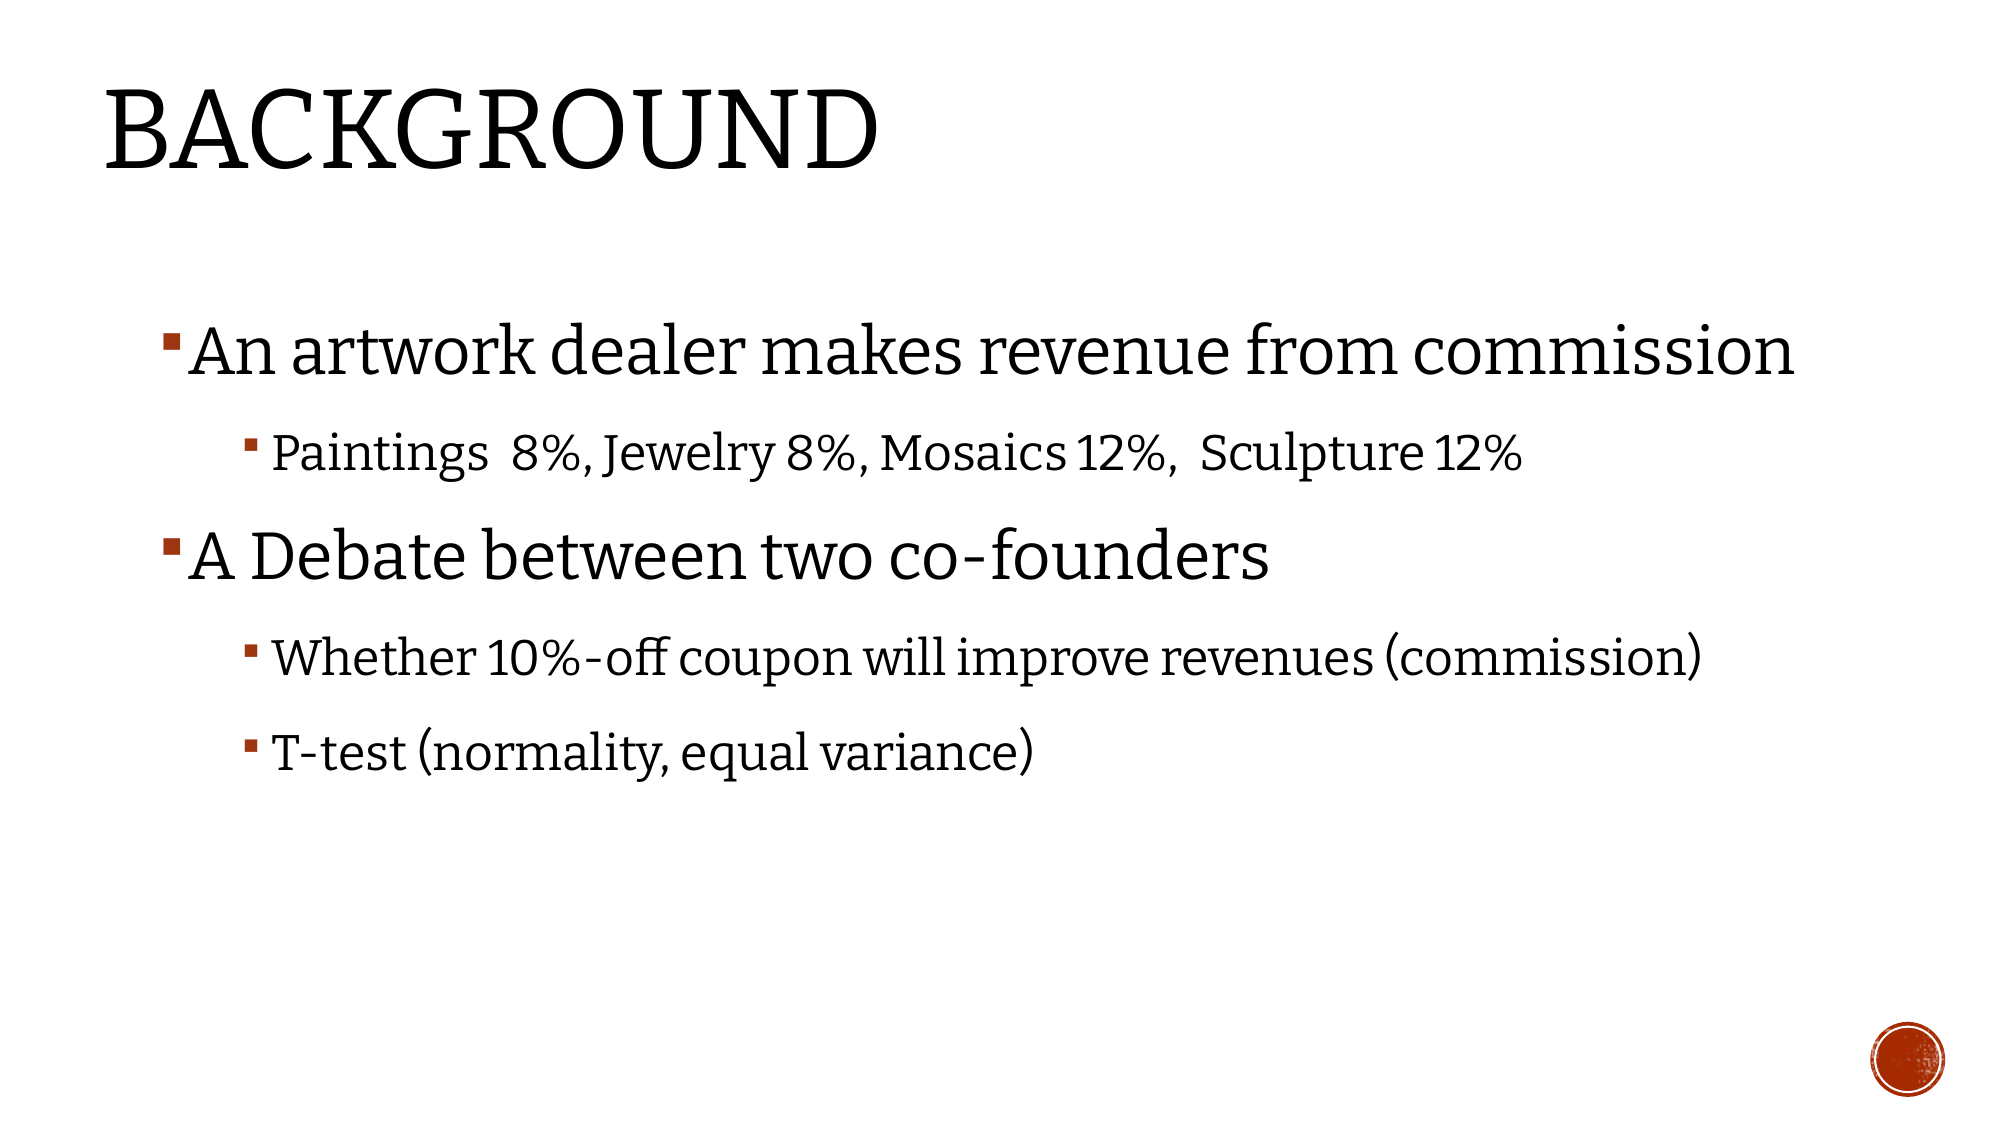

# Background
An artwork dealer makes revenue from commission
Paintings  8%, Jewelry 8%, Mosaics 12%,  Sculpture 12%
A Debate between two co-founders
Whether 10%-off coupon will improve revenues (commission)
T-test (normality, equal variance)